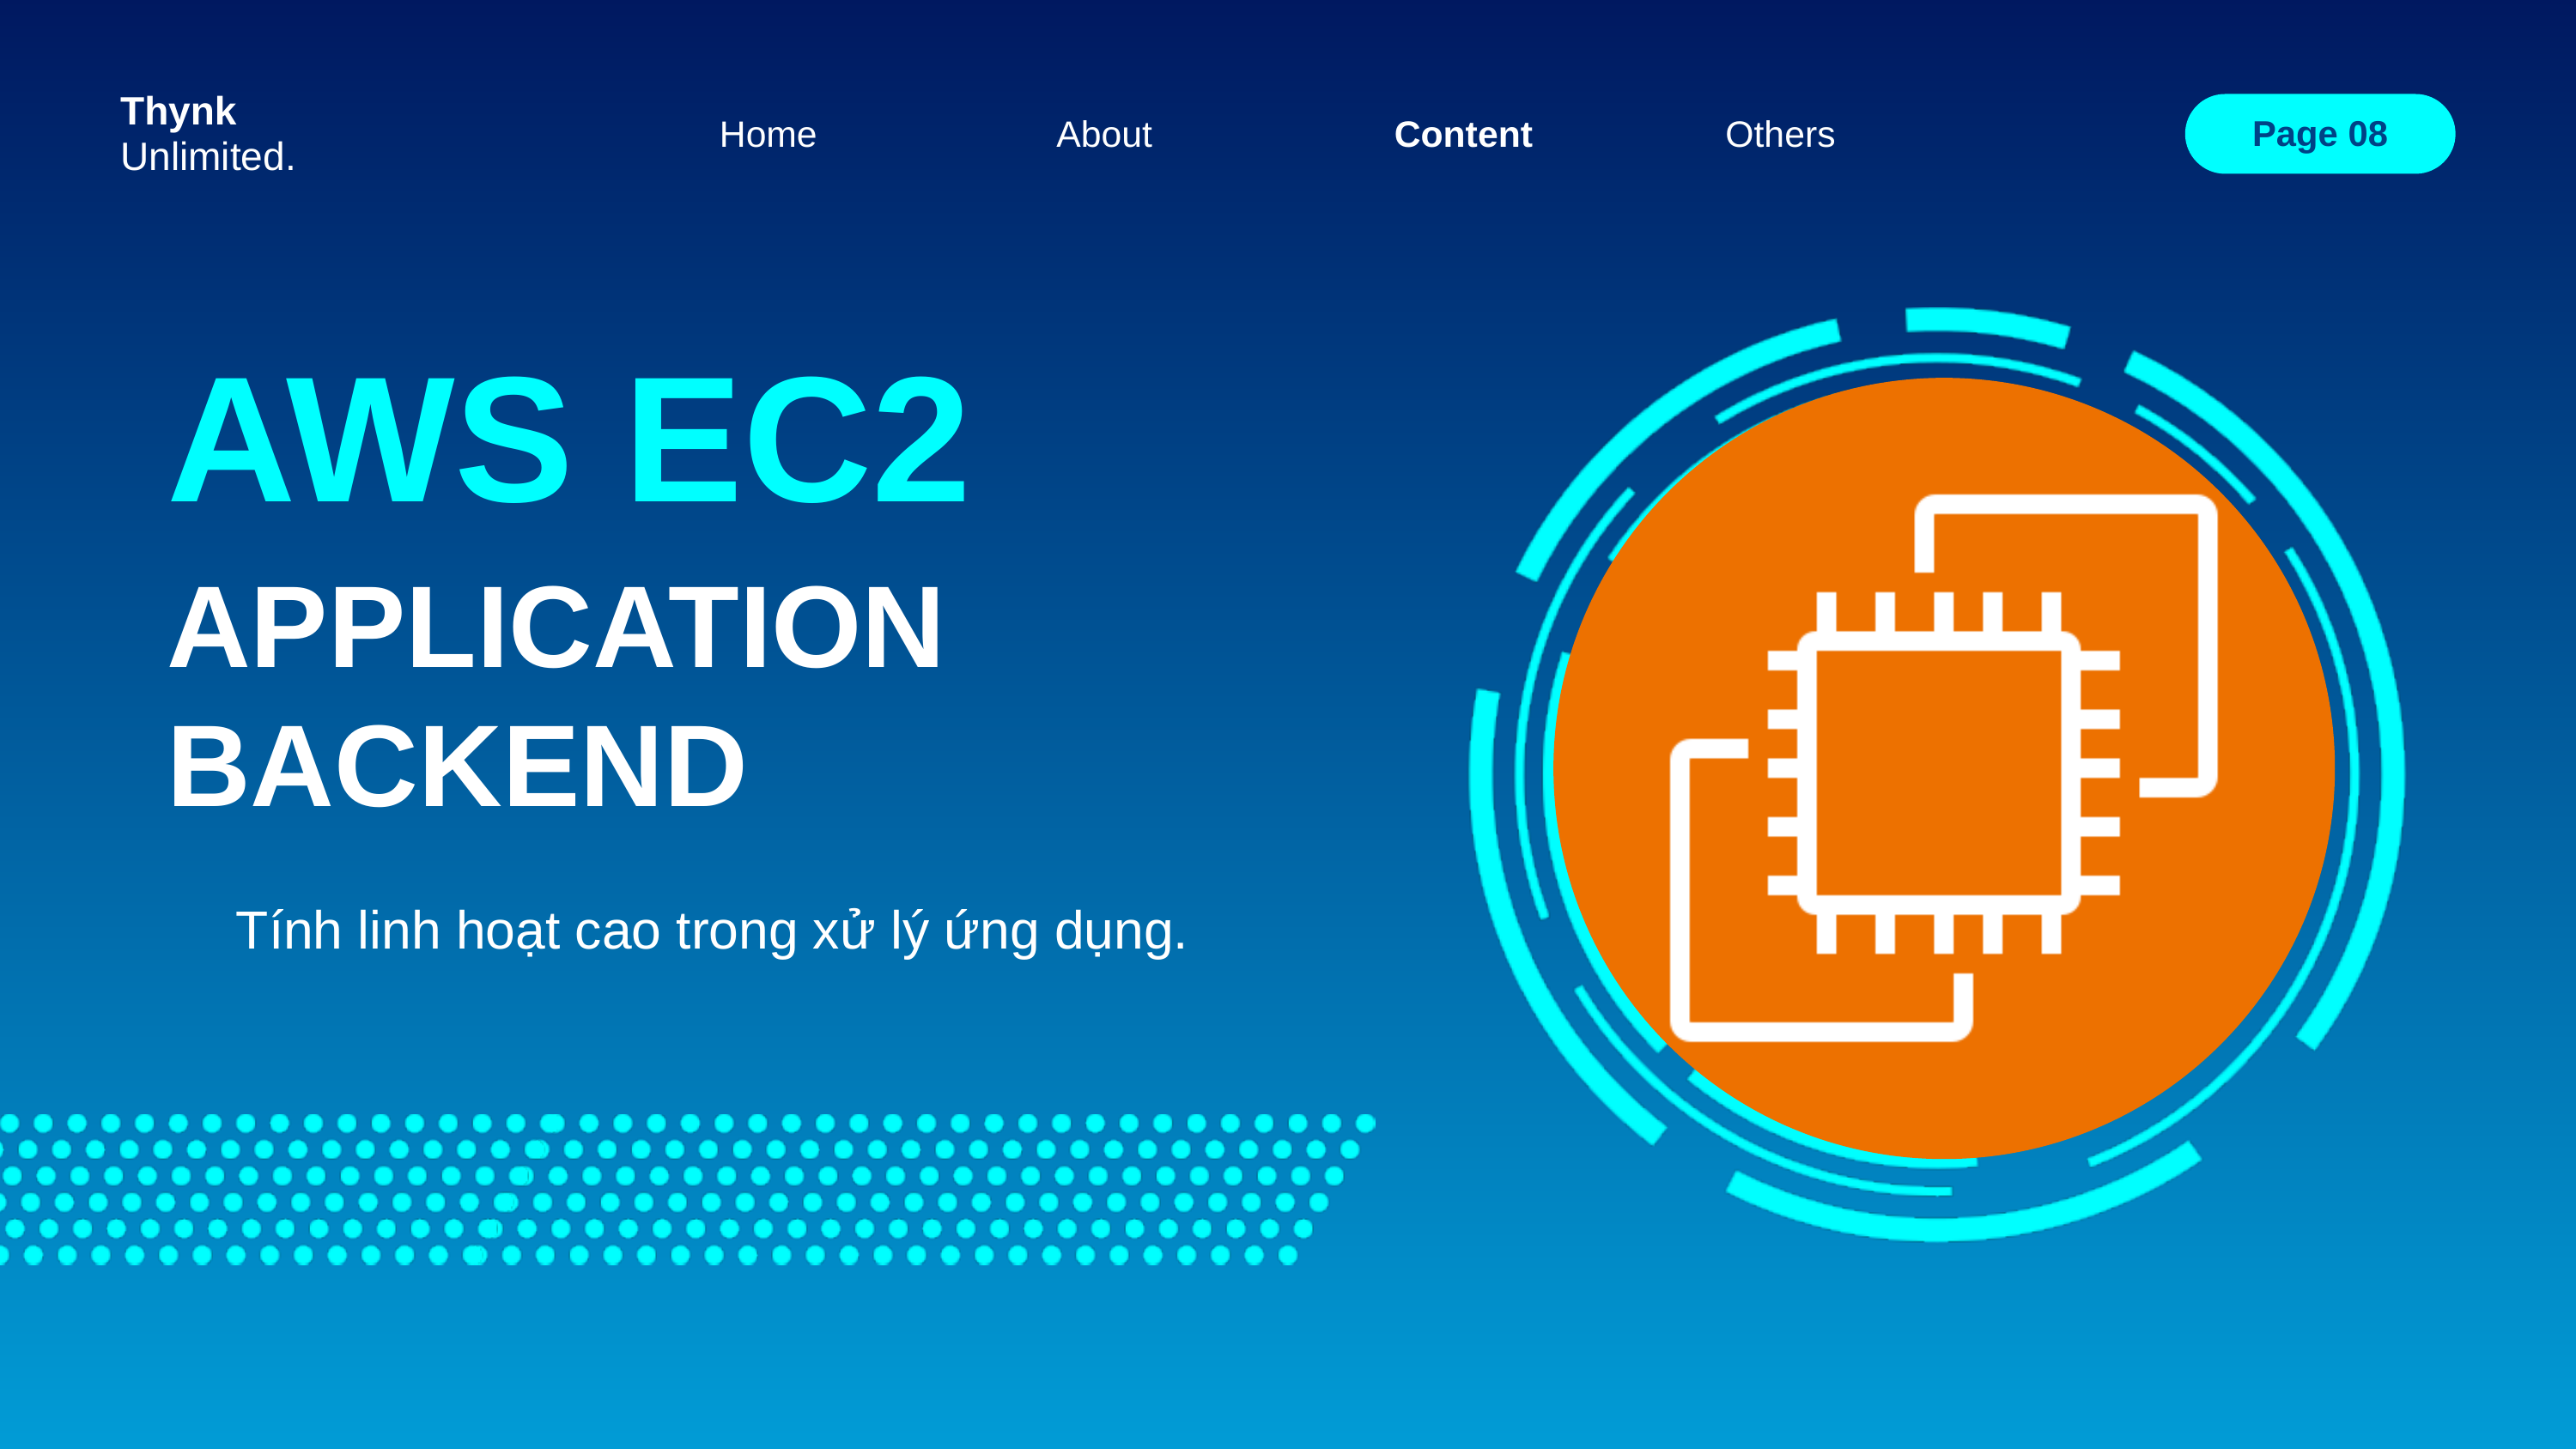

Thynk

Home
Others
About
Content
Page 08
Unlimited.

AWS EC2

APPLICATION BACKEND
Tính linh hoạt cao trong xử lý ứng dụng.